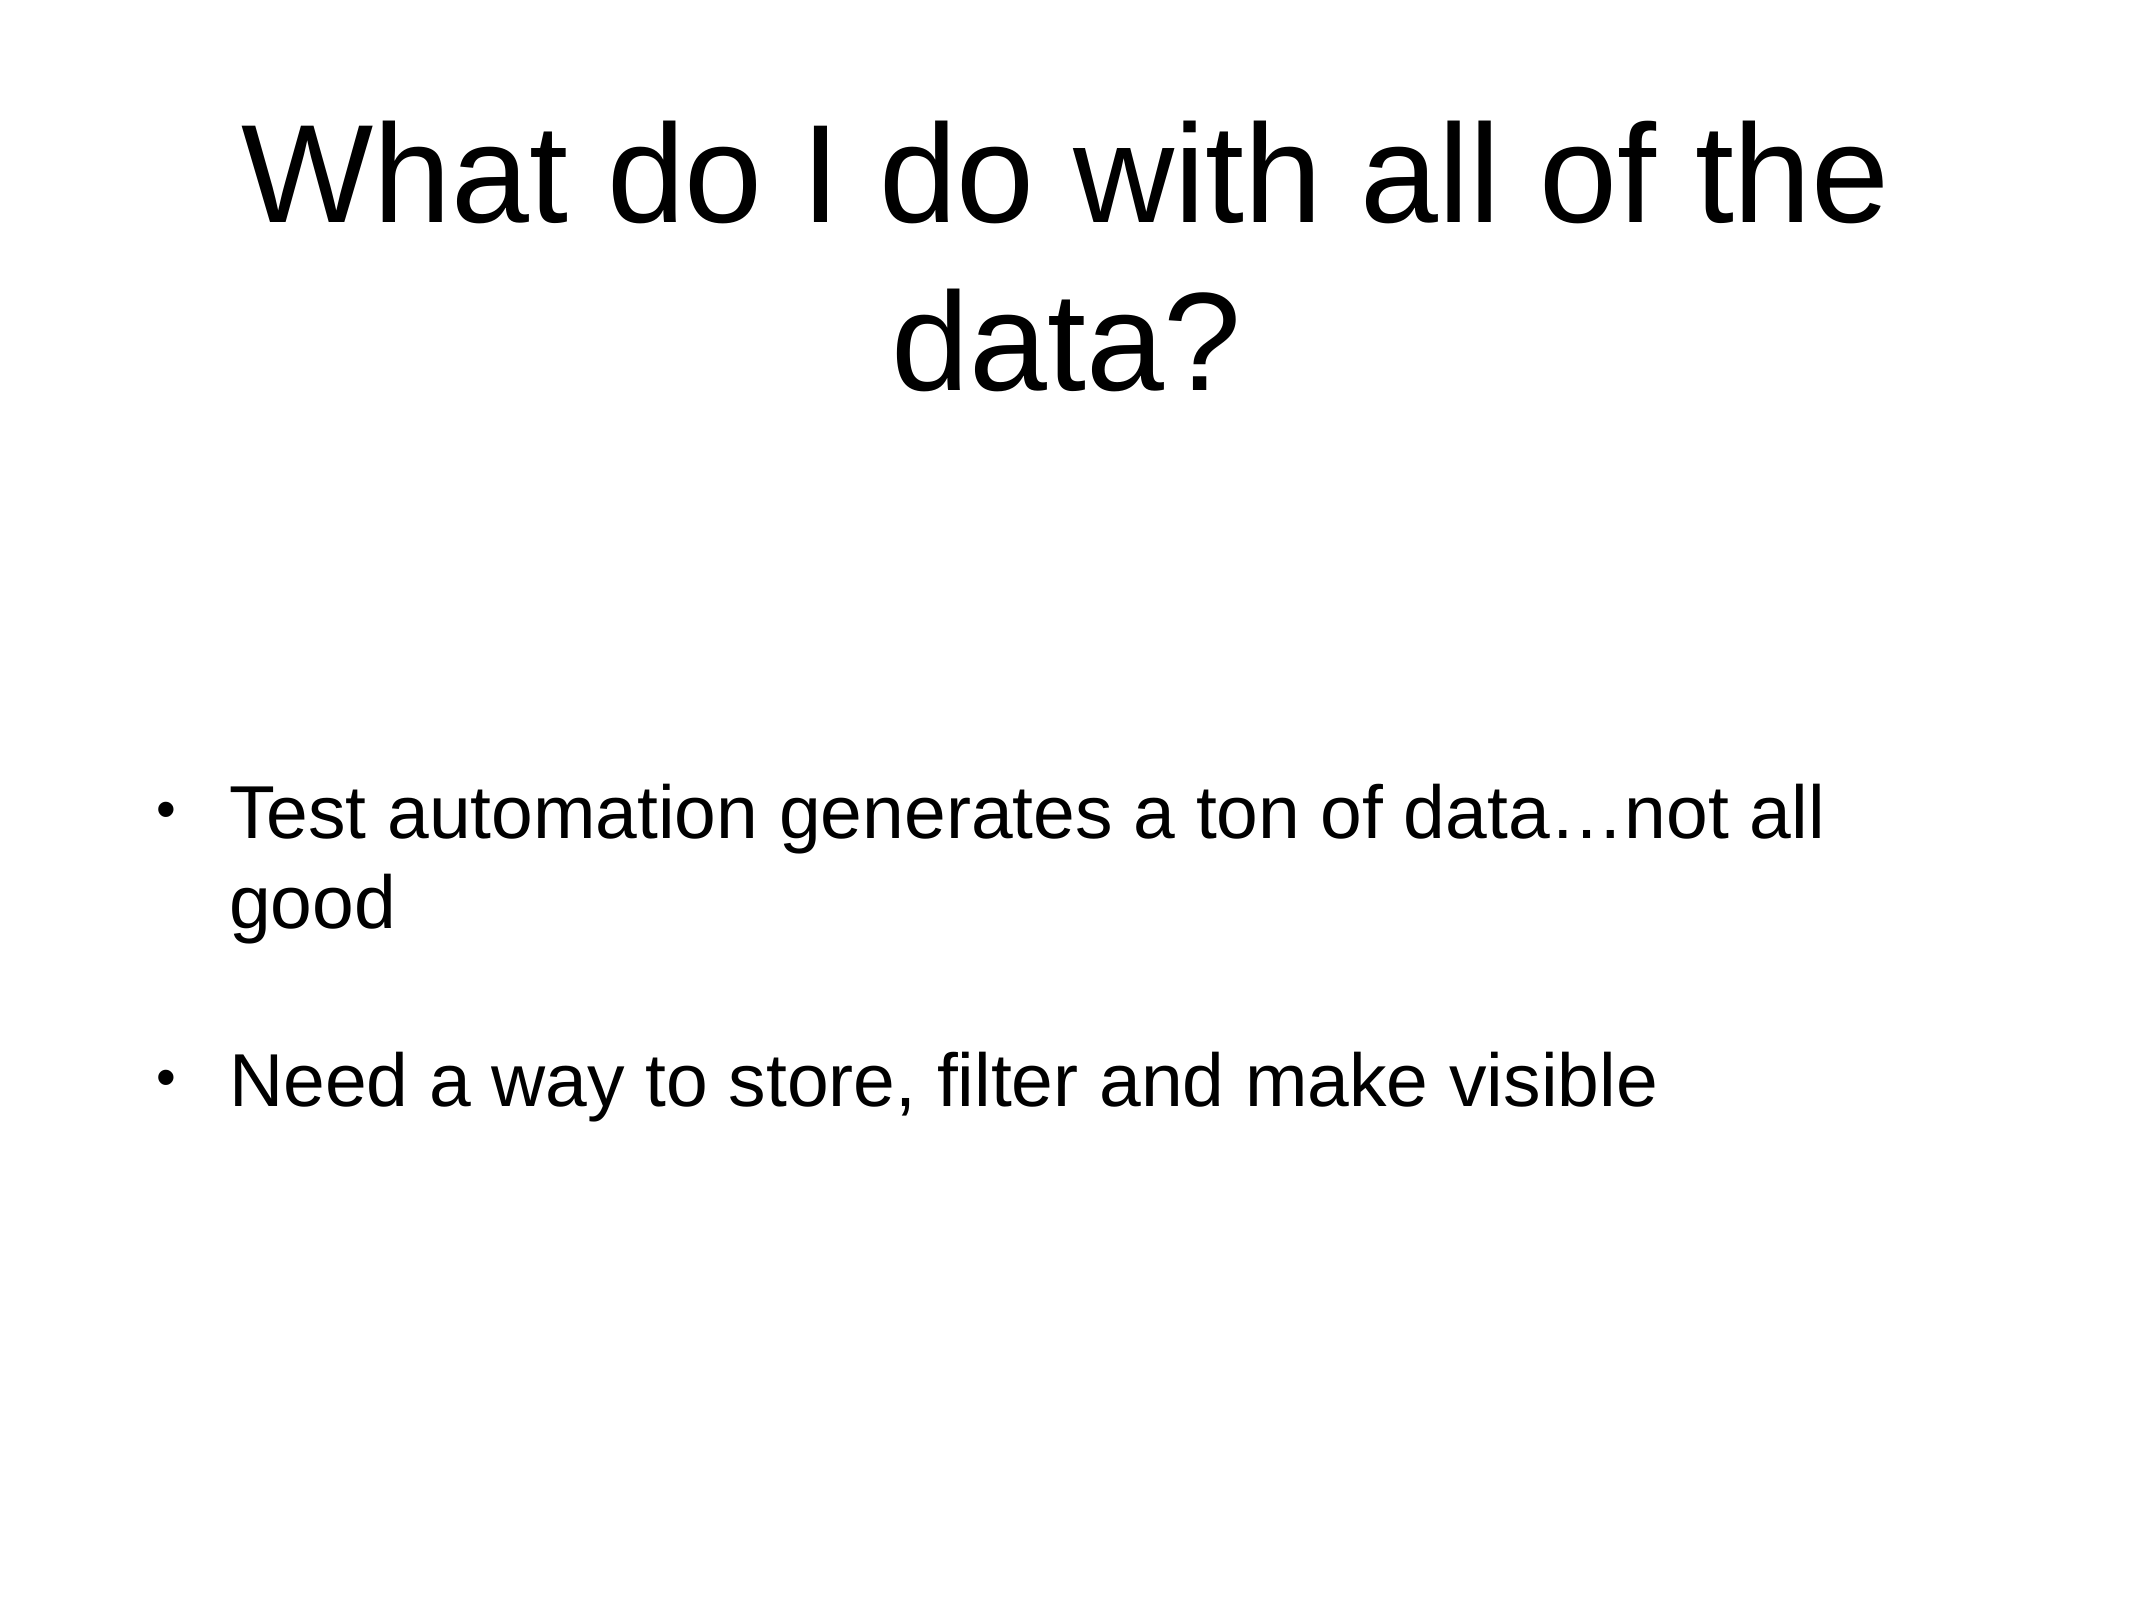

# What do I do with all of the data?
Test automation generates a ton of data…not all good
Need a way to store, filter and make visible